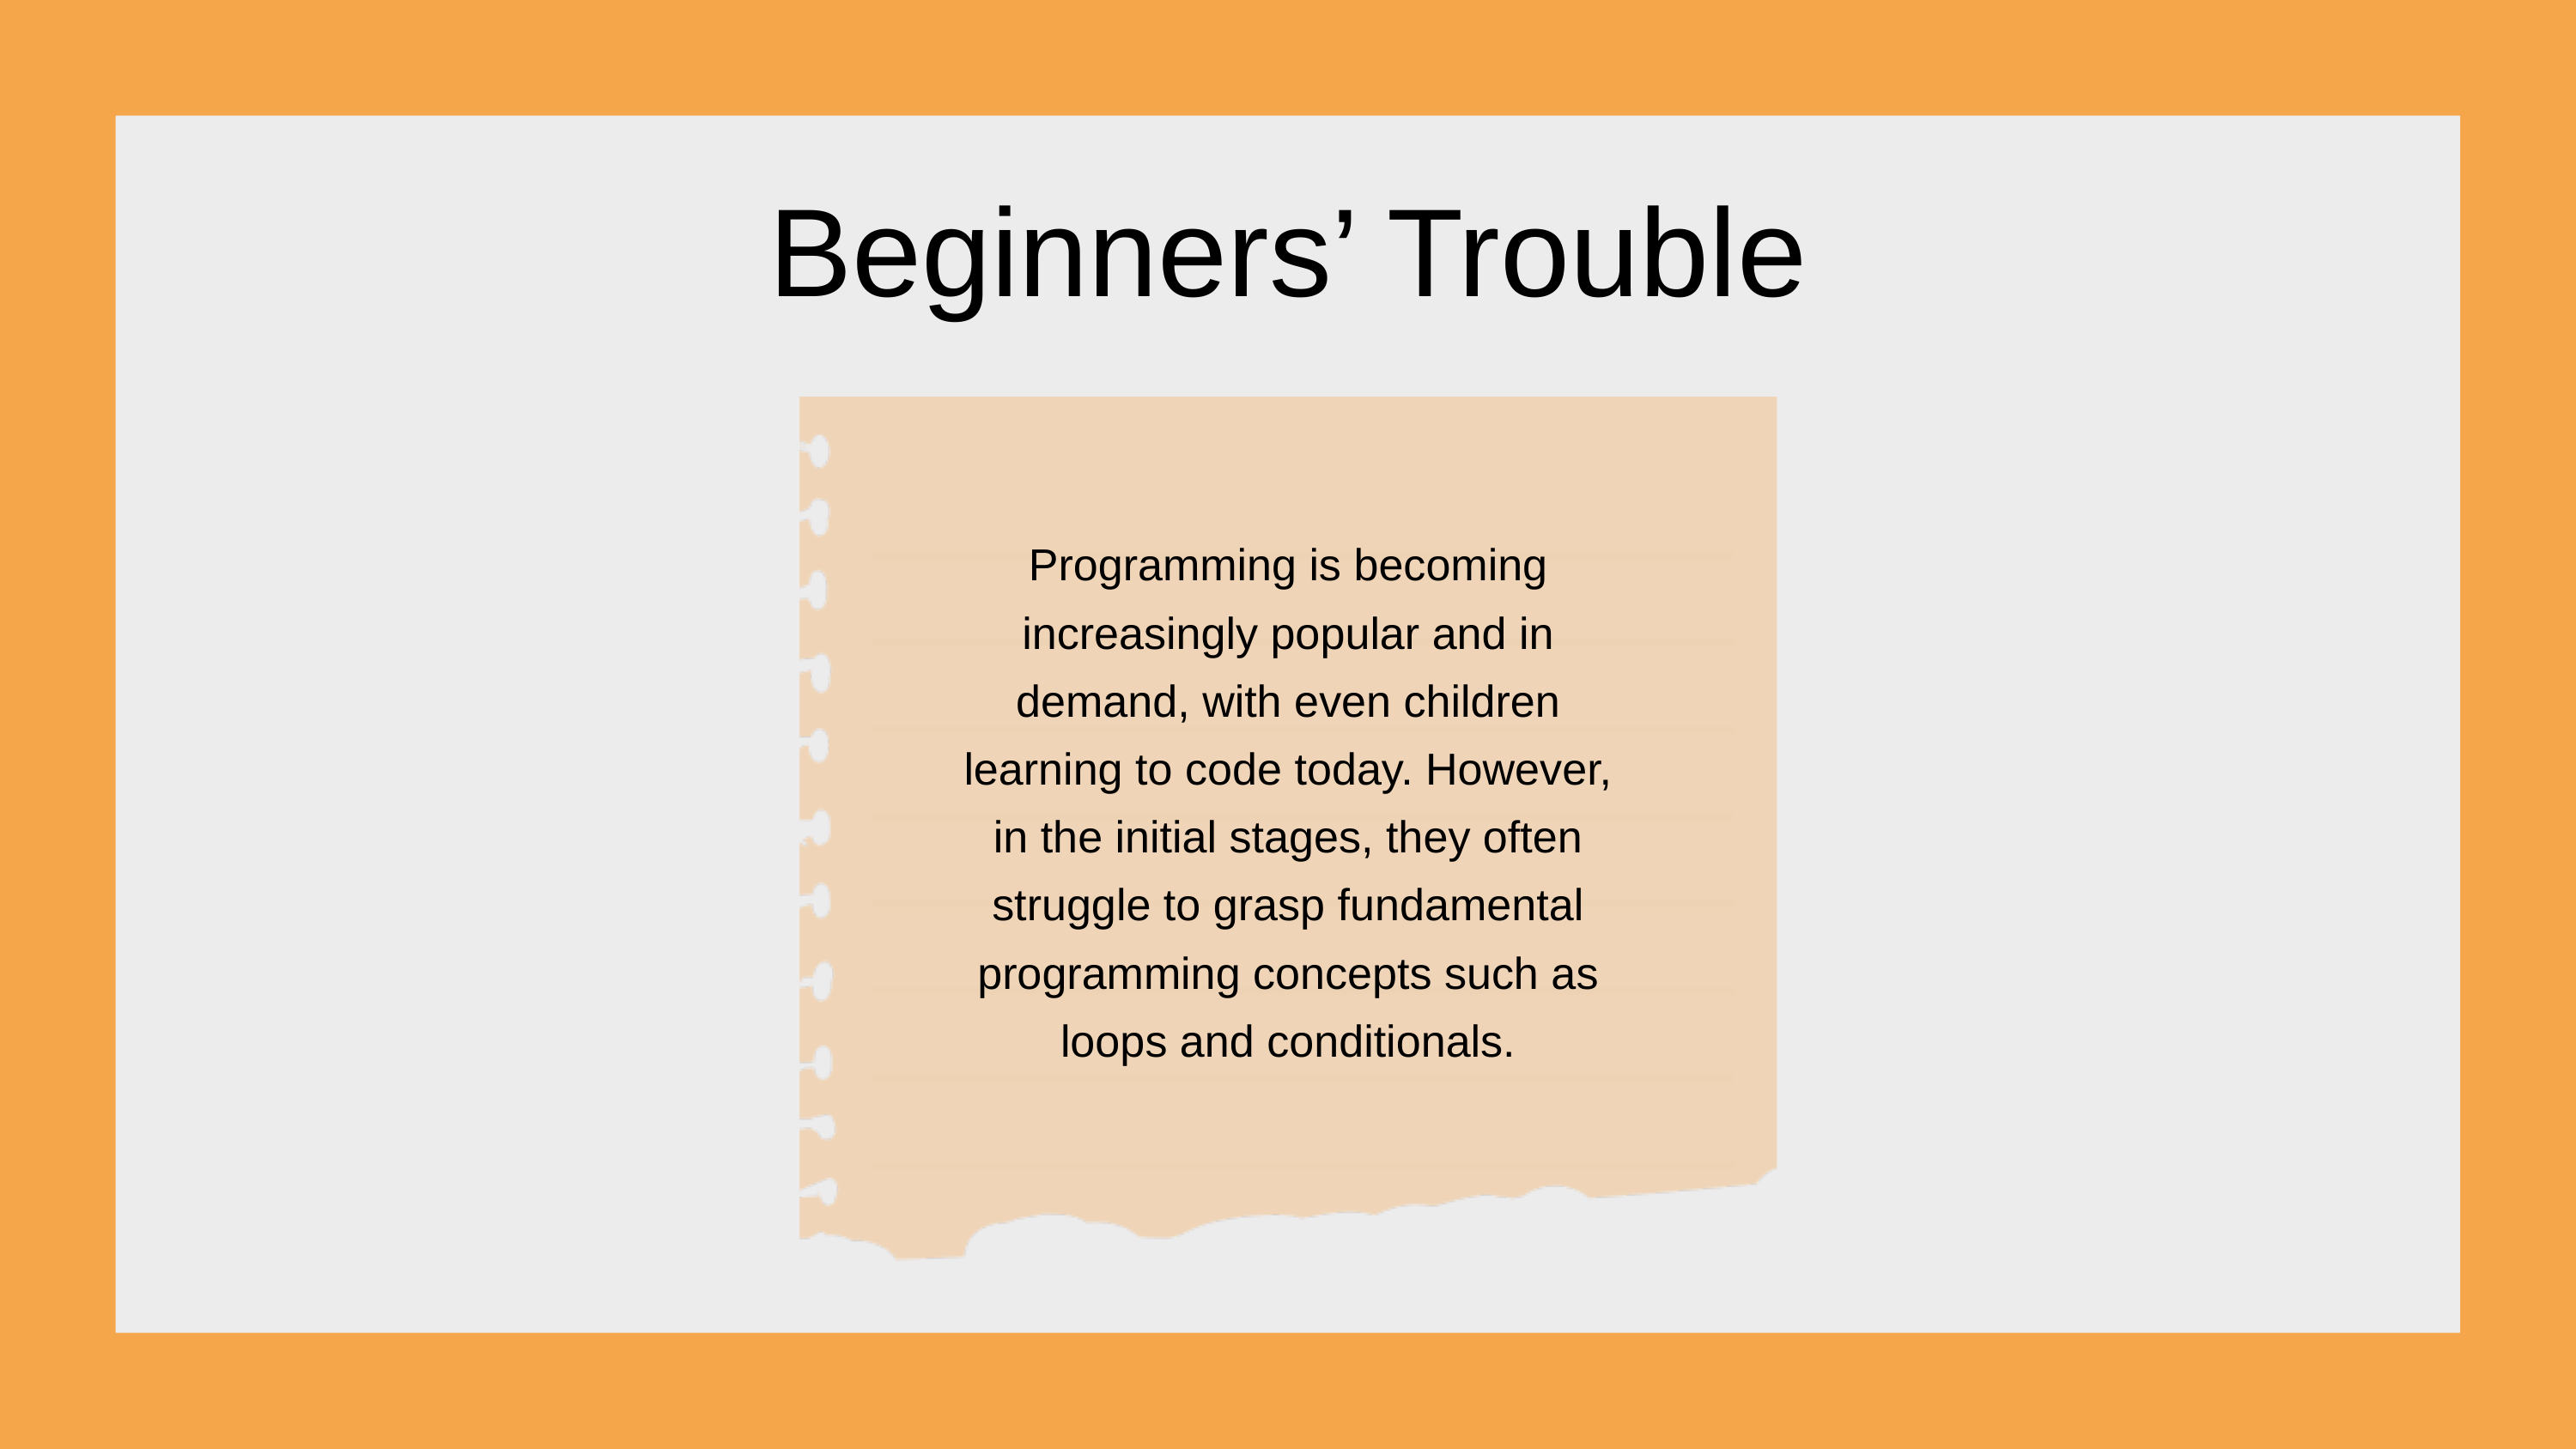

Beginners’ Trouble

Programming is becoming increasingly popular and in demand, with even children learning to code today. However, in the initial stages, they often struggle to grasp fundamental programming concepts such as loops and conditionals.